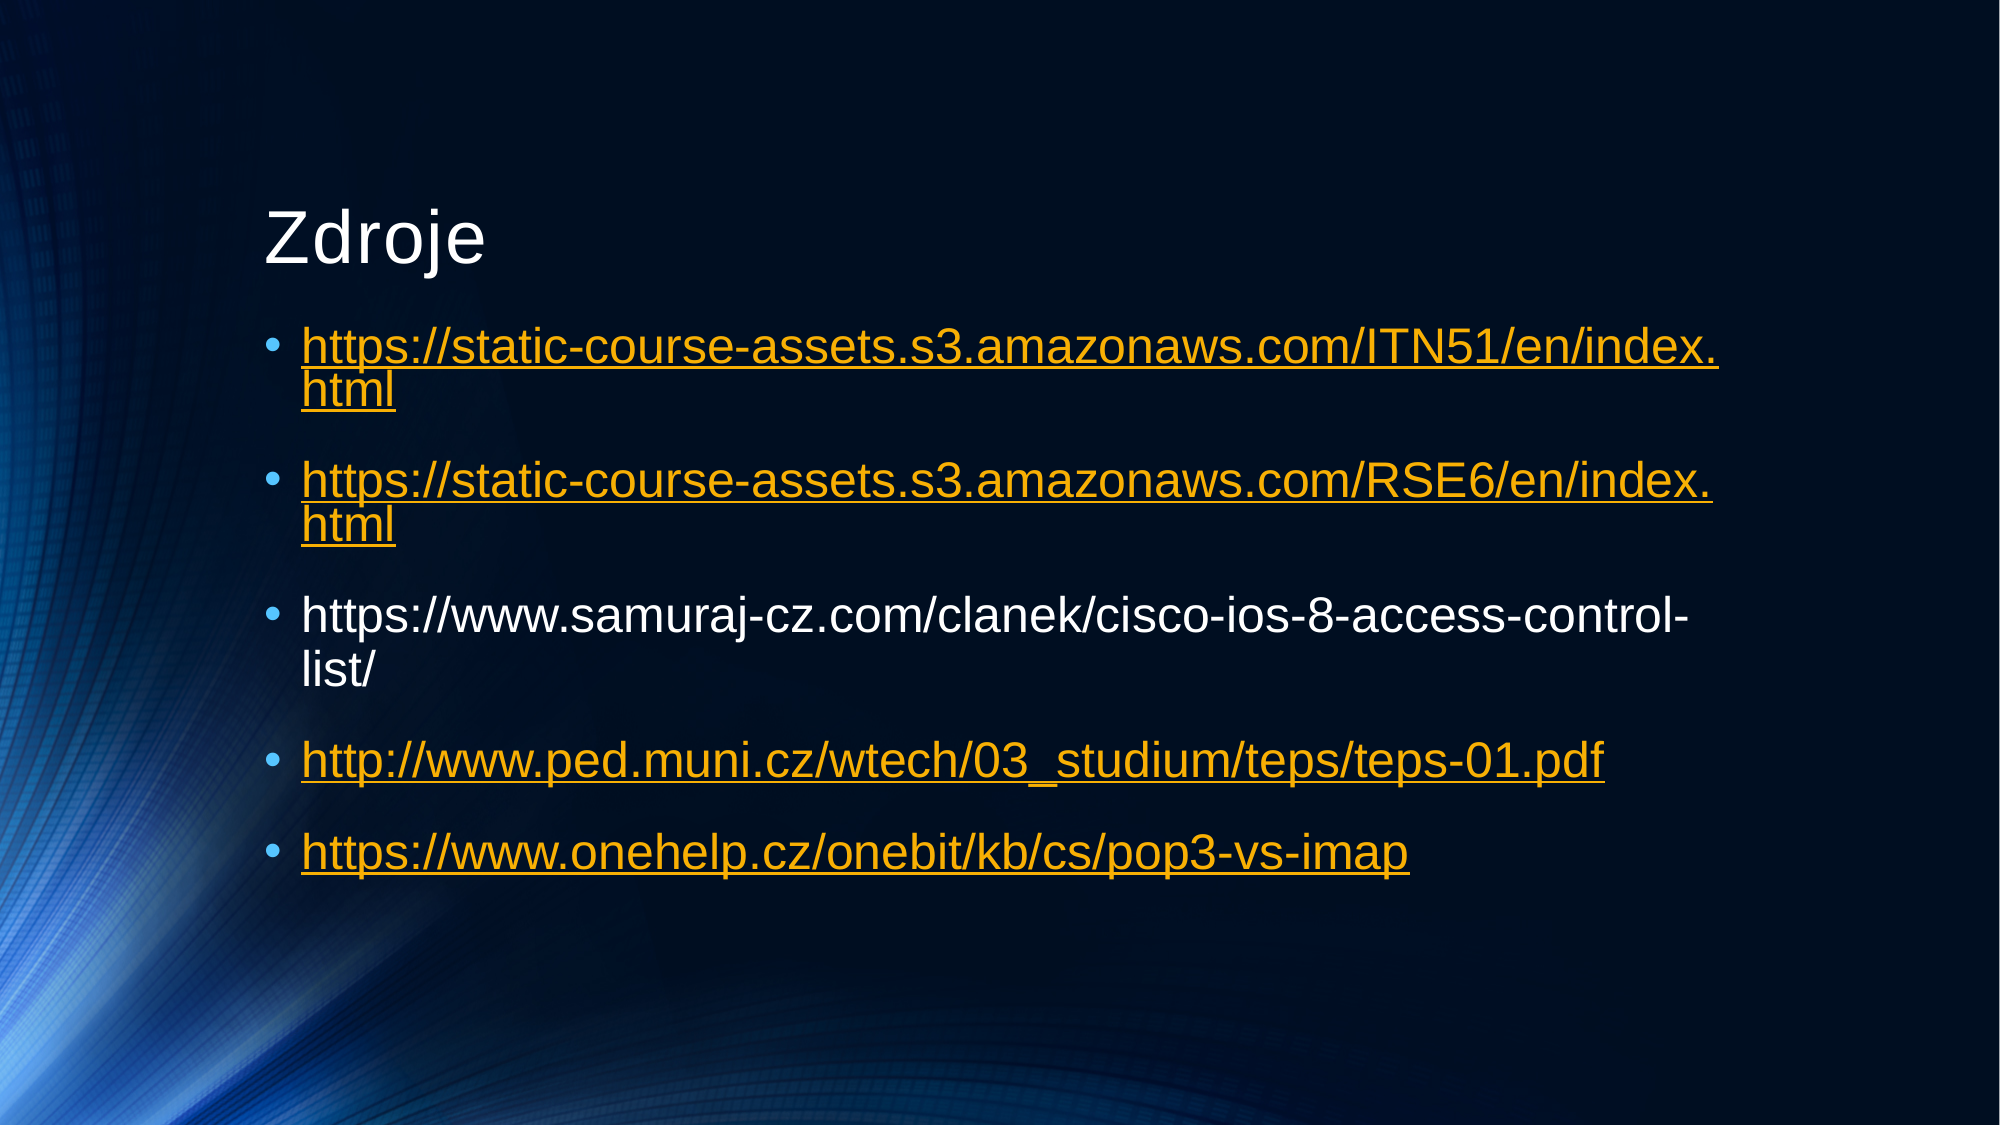

# Zdroje
https://static-course-assets.s3.amazonaws.com/ITN51/en/index.html
https://static-course-assets.s3.amazonaws.com/RSE6/en/index.html
https://www.samuraj-cz.com/clanek/cisco-ios-8-access-control-list/
http://www.ped.muni.cz/wtech/03_studium/teps/teps-01.pdf
https://www.onehelp.cz/onebit/kb/cs/pop3-vs-imap